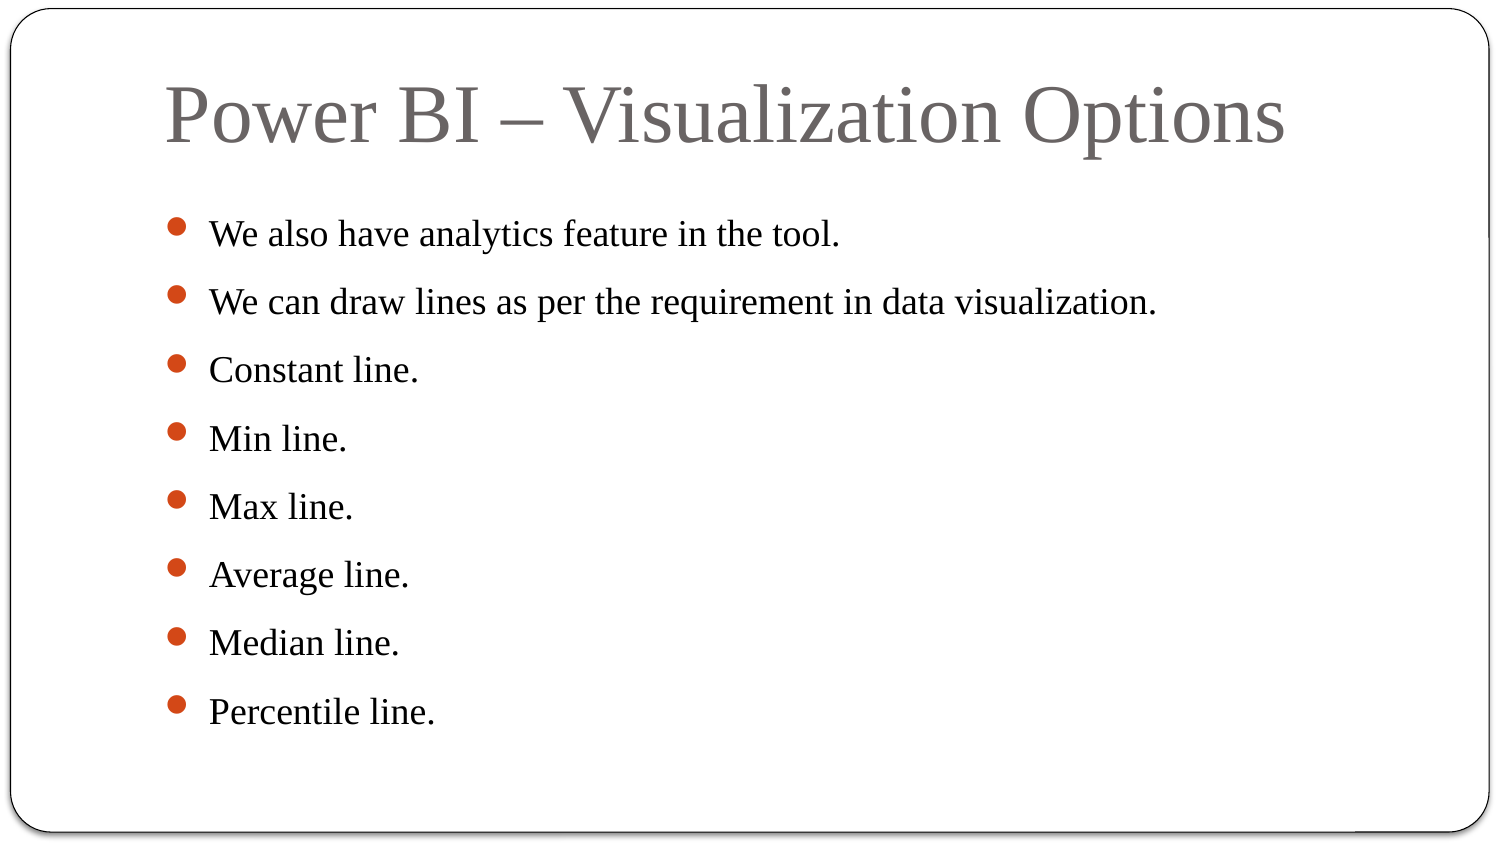

# Power BI – Visualization Options
We also have analytics feature in the tool.
We can draw lines as per the requirement in data visualization.
Constant line.
Min line.
Max line.
Average line.
Median line.
Percentile line.